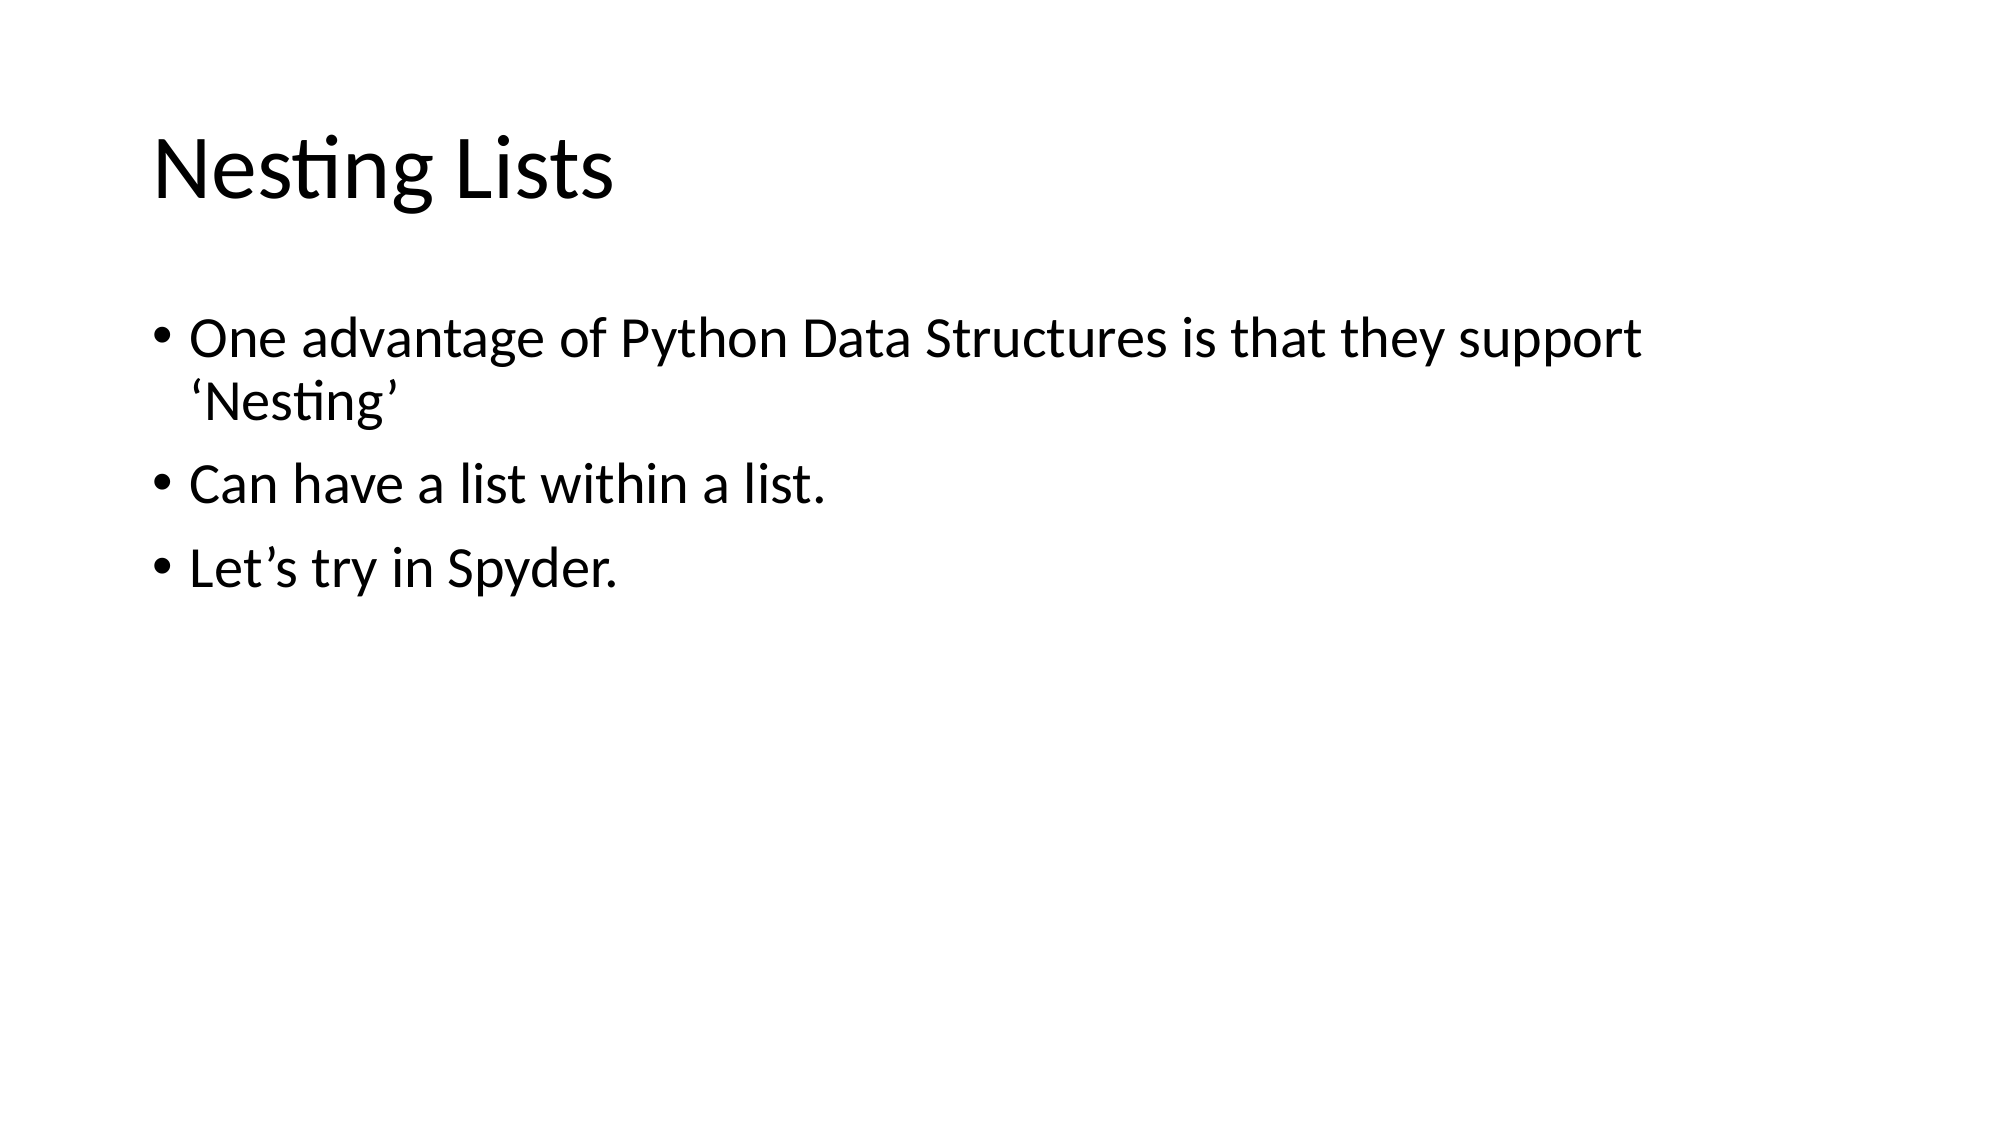

# Nesting Lists
One advantage of Python Data Structures is that they support ‘Nesting’
Can have a list within a list.
Let’s try in Spyder.